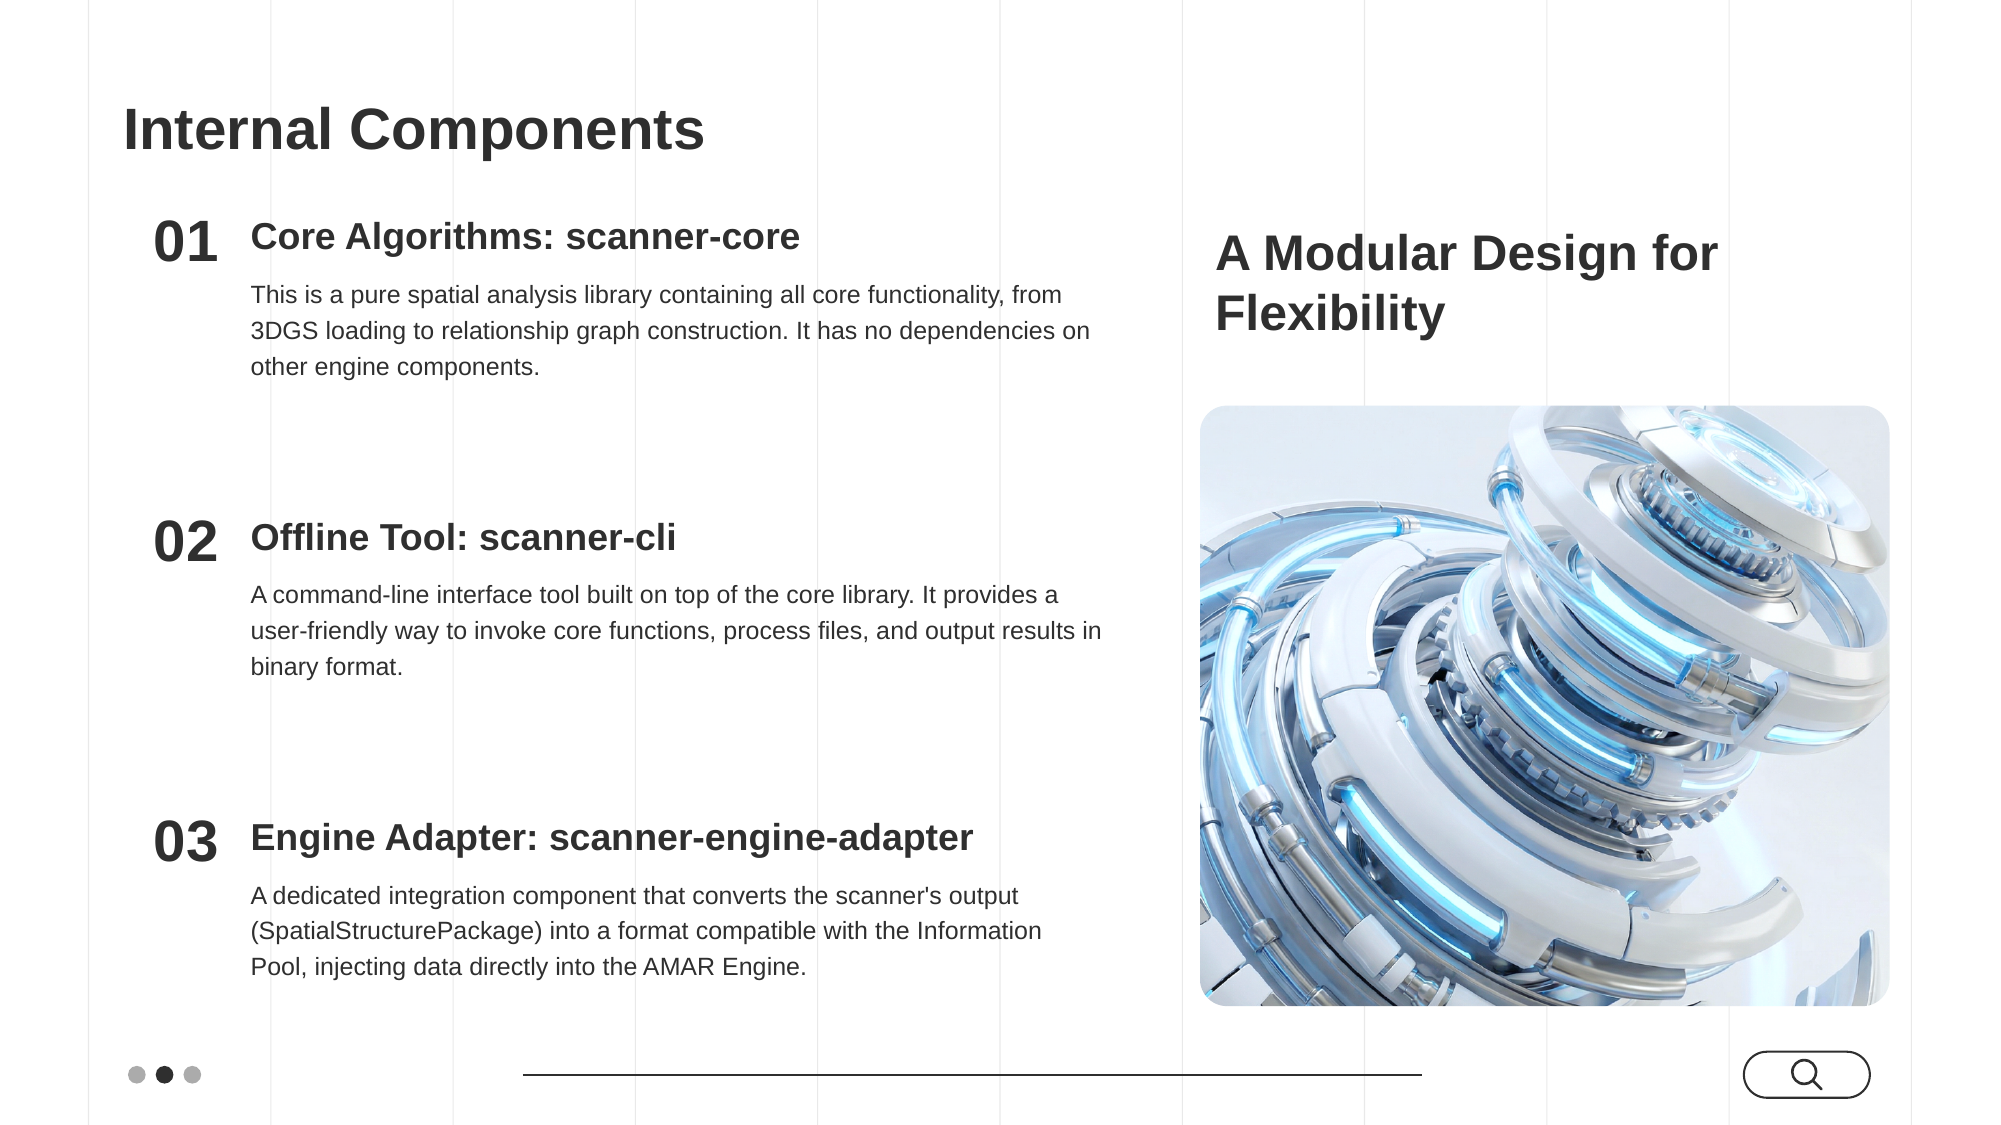

# Internal Components
A Modular Design for Flexibility
01
Core Algorithms: scanner-core
This is a pure spatial analysis library containing all core functionality, from 3DGS loading to relationship graph construction. It has no dependencies on other engine components.

02
Offline Tool: scanner-cli
A command-line interface tool built on top of the core library. It provides a user-friendly way to invoke core functions, process files, and output results in binary format.
03
Engine Adapter: scanner-engine-adapter
A dedicated integration component that converts the scanner's output (SpatialStructurePackage) into a format compatible with the Information Pool, injecting data directly into the AMAR Engine.